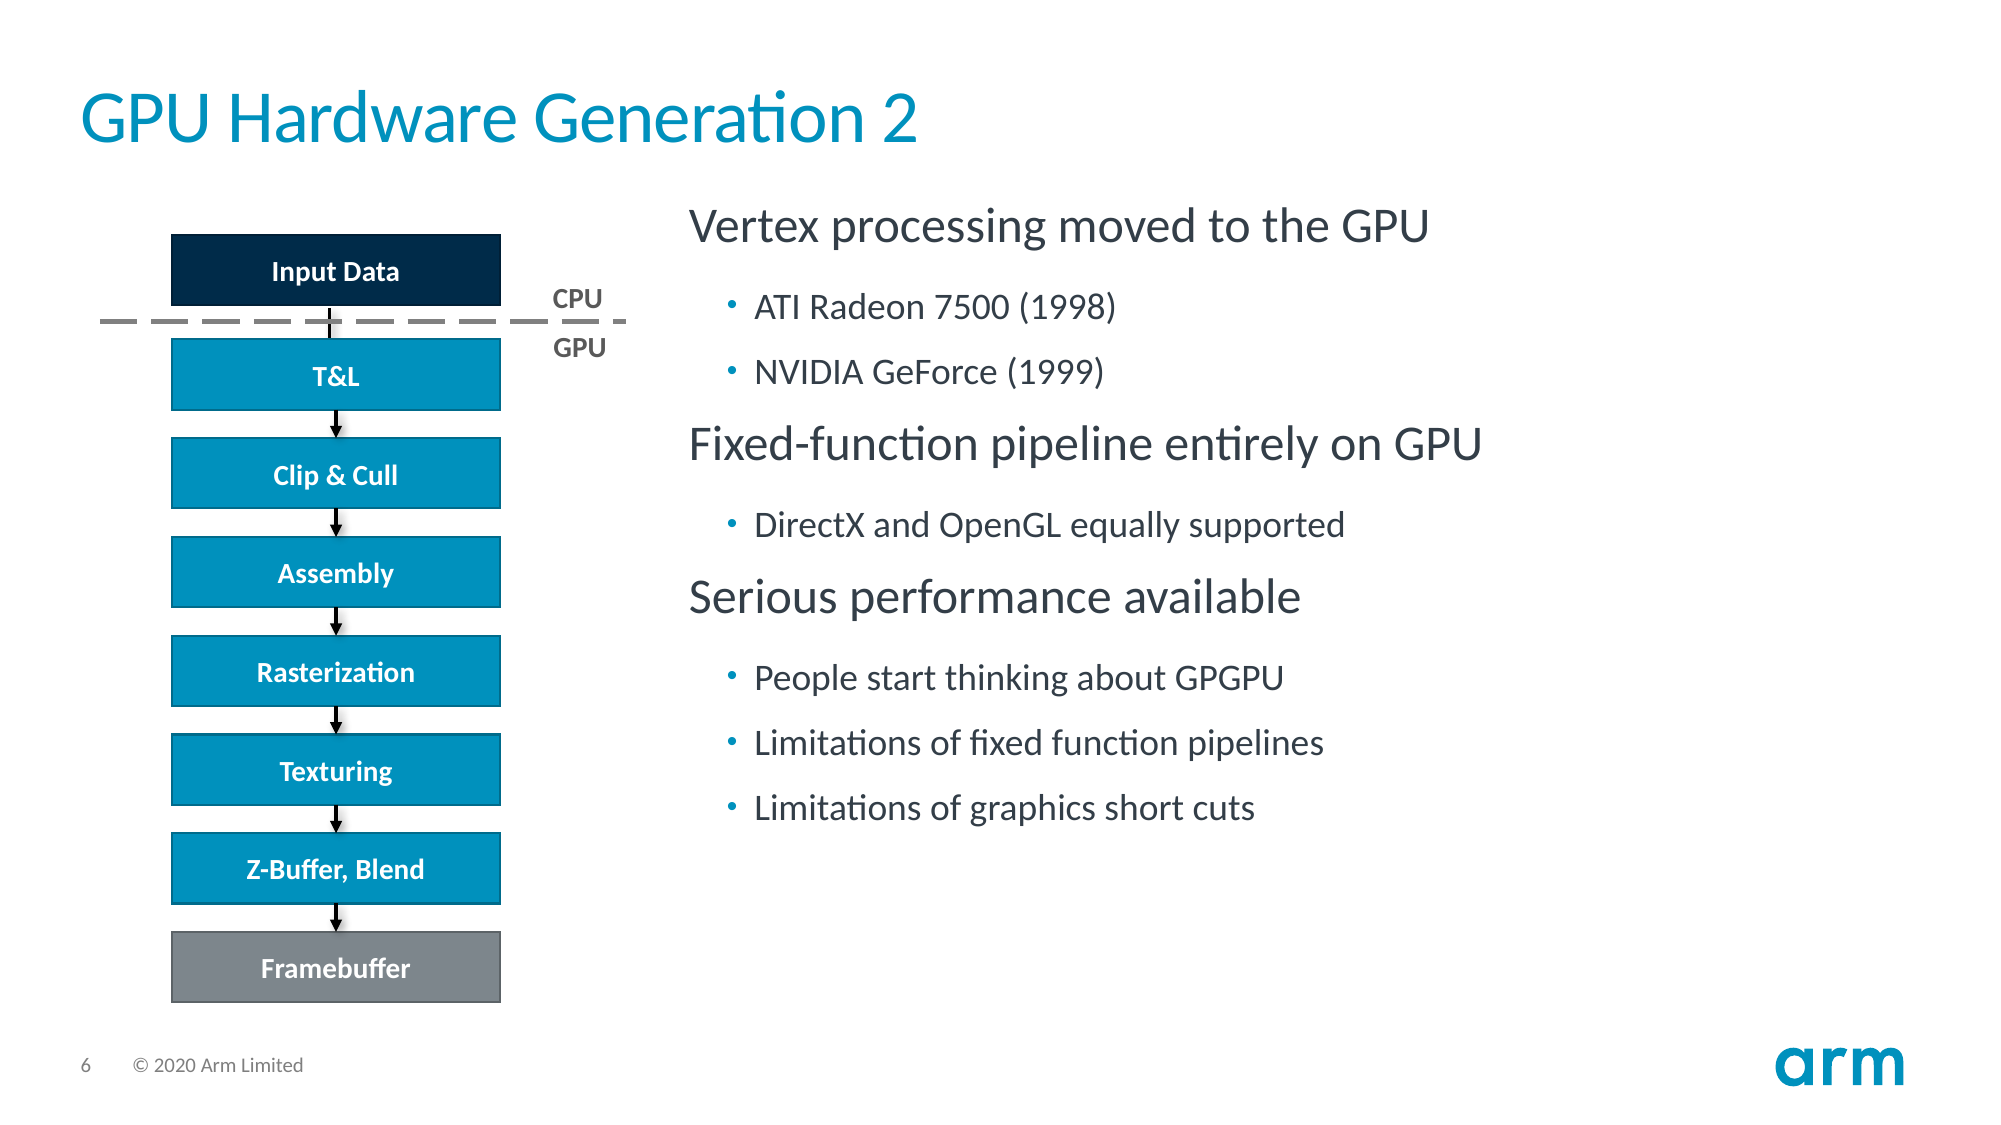

# GPU Hardware Generation 2
Vertex processing moved to the GPU
ATI Radeon 7500 (1998)
NVIDIA GeForce (1999)
Fixed-function pipeline entirely on GPU
DirectX and OpenGL equally supported
Serious performance available
People start thinking about GPGPU
Limitations of fixed function pipelines
Limitations of graphics short cuts
Input Data
CPU
GPU
T&L
Clip & Cull
Assembly
Rasterization
Texturing
Z-Buffer, Blend
Framebuffer